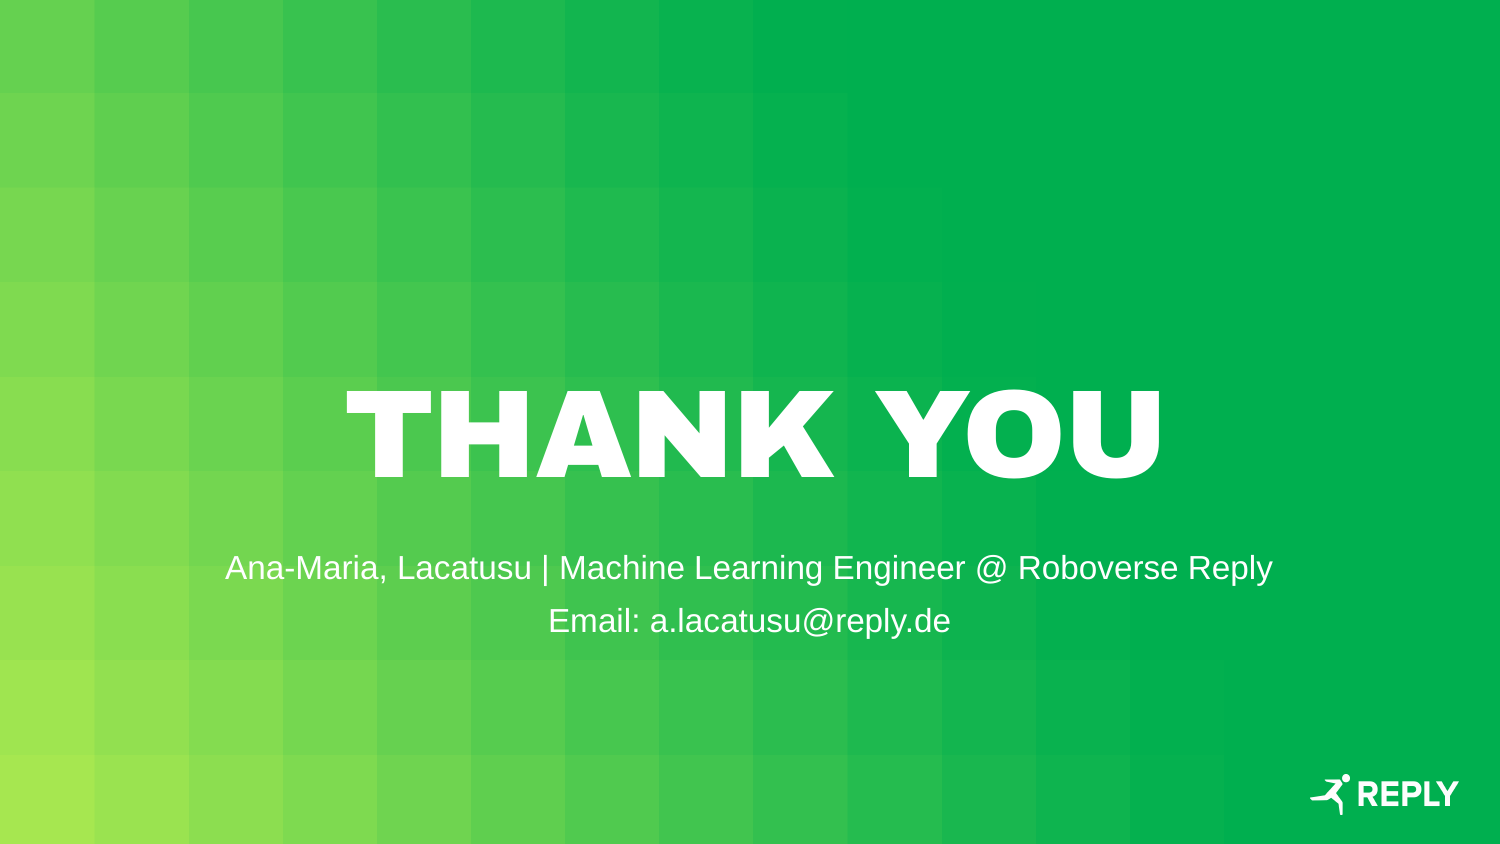

# Thank you
Ana-Maria, Lacatusu | Machine Learning Engineer @ Roboverse Reply
Email: a.lacatusu@reply.de